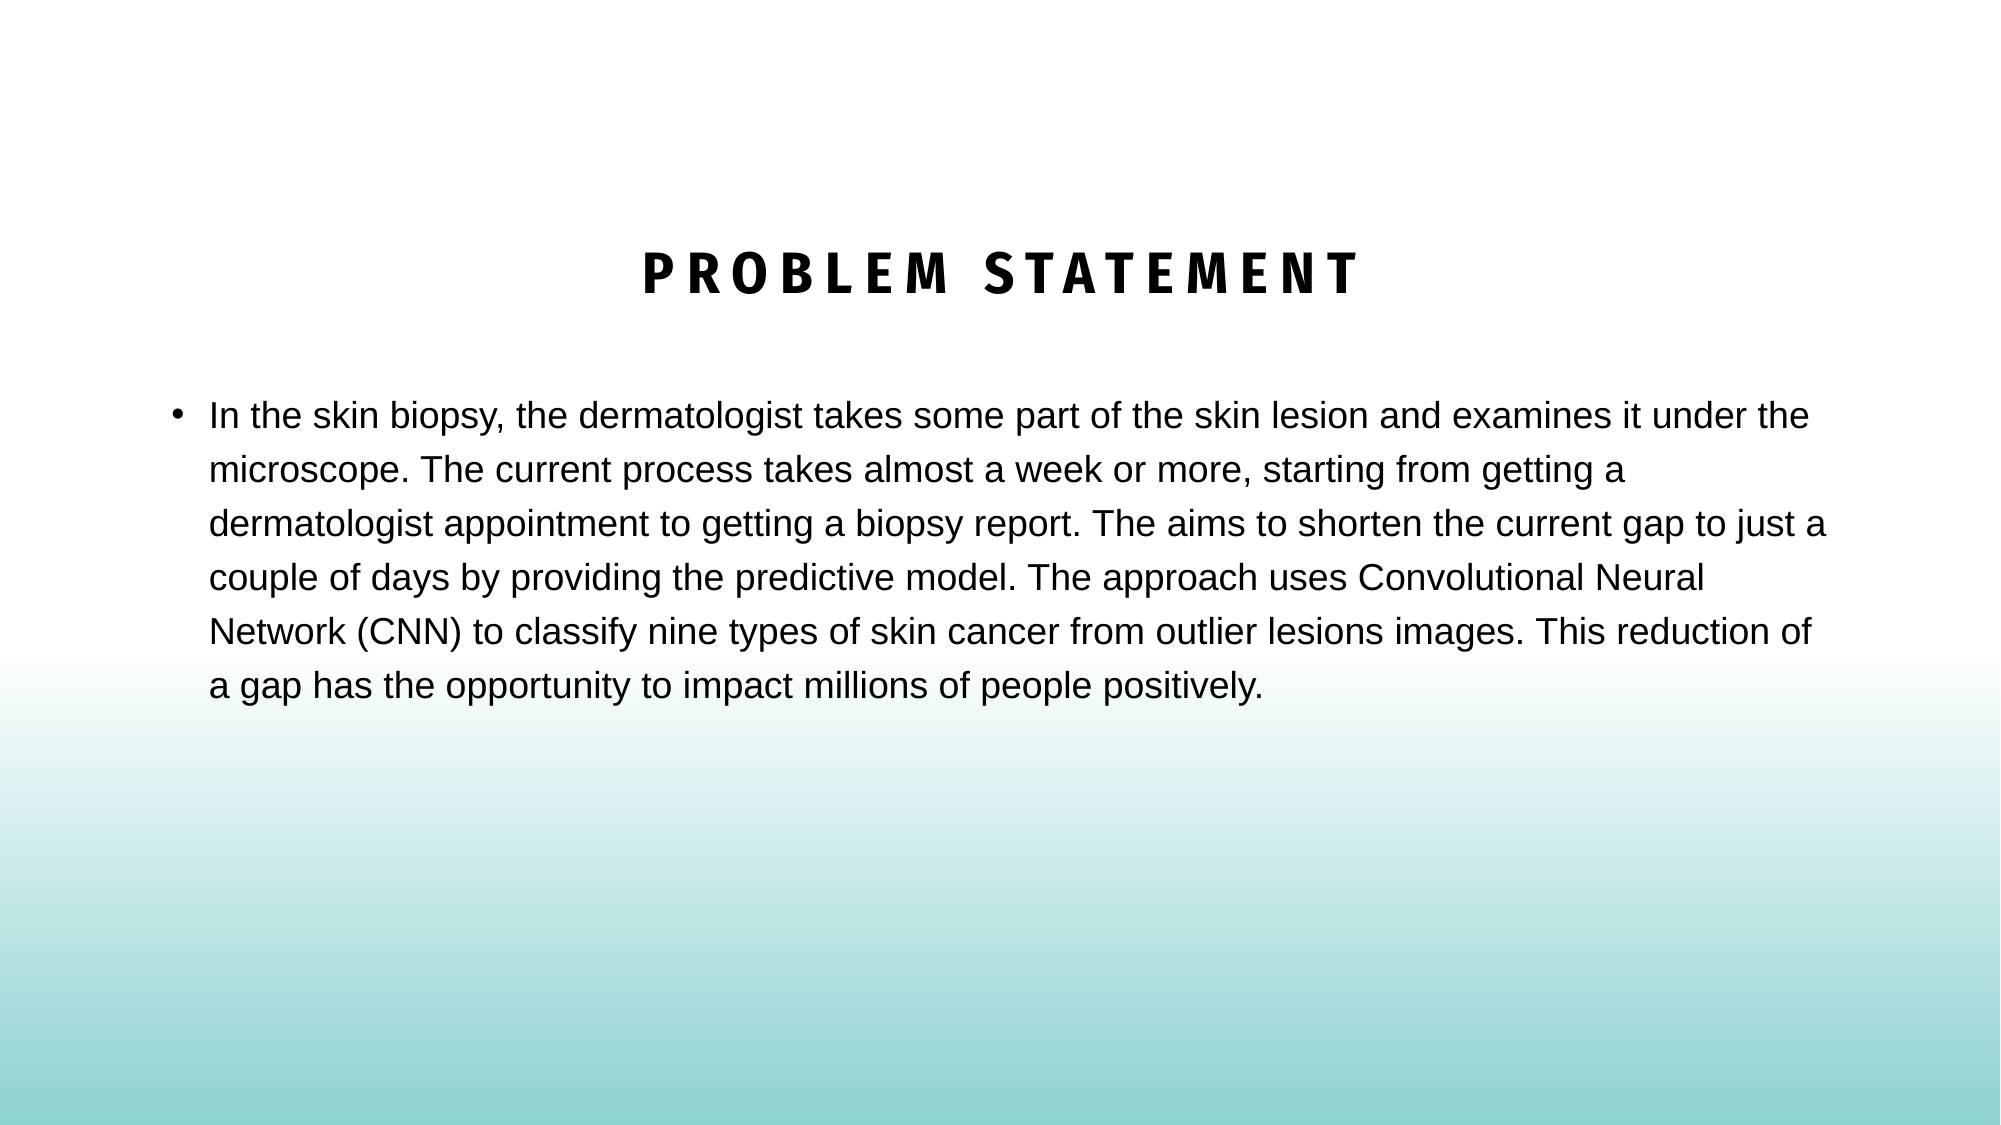

# Problem Statement
In the skin biopsy, the dermatologist takes some part of the skin lesion and examines it under the microscope. The current process takes almost a week or more, starting from getting a dermatologist appointment to getting a biopsy report. The aims to shorten the current gap to just a couple of days by providing the predictive model. The approach uses Convolutional Neural Network (CNN) to classify nine types of skin cancer from outlier lesions images. This reduction of a gap has the opportunity to impact millions of people positively.